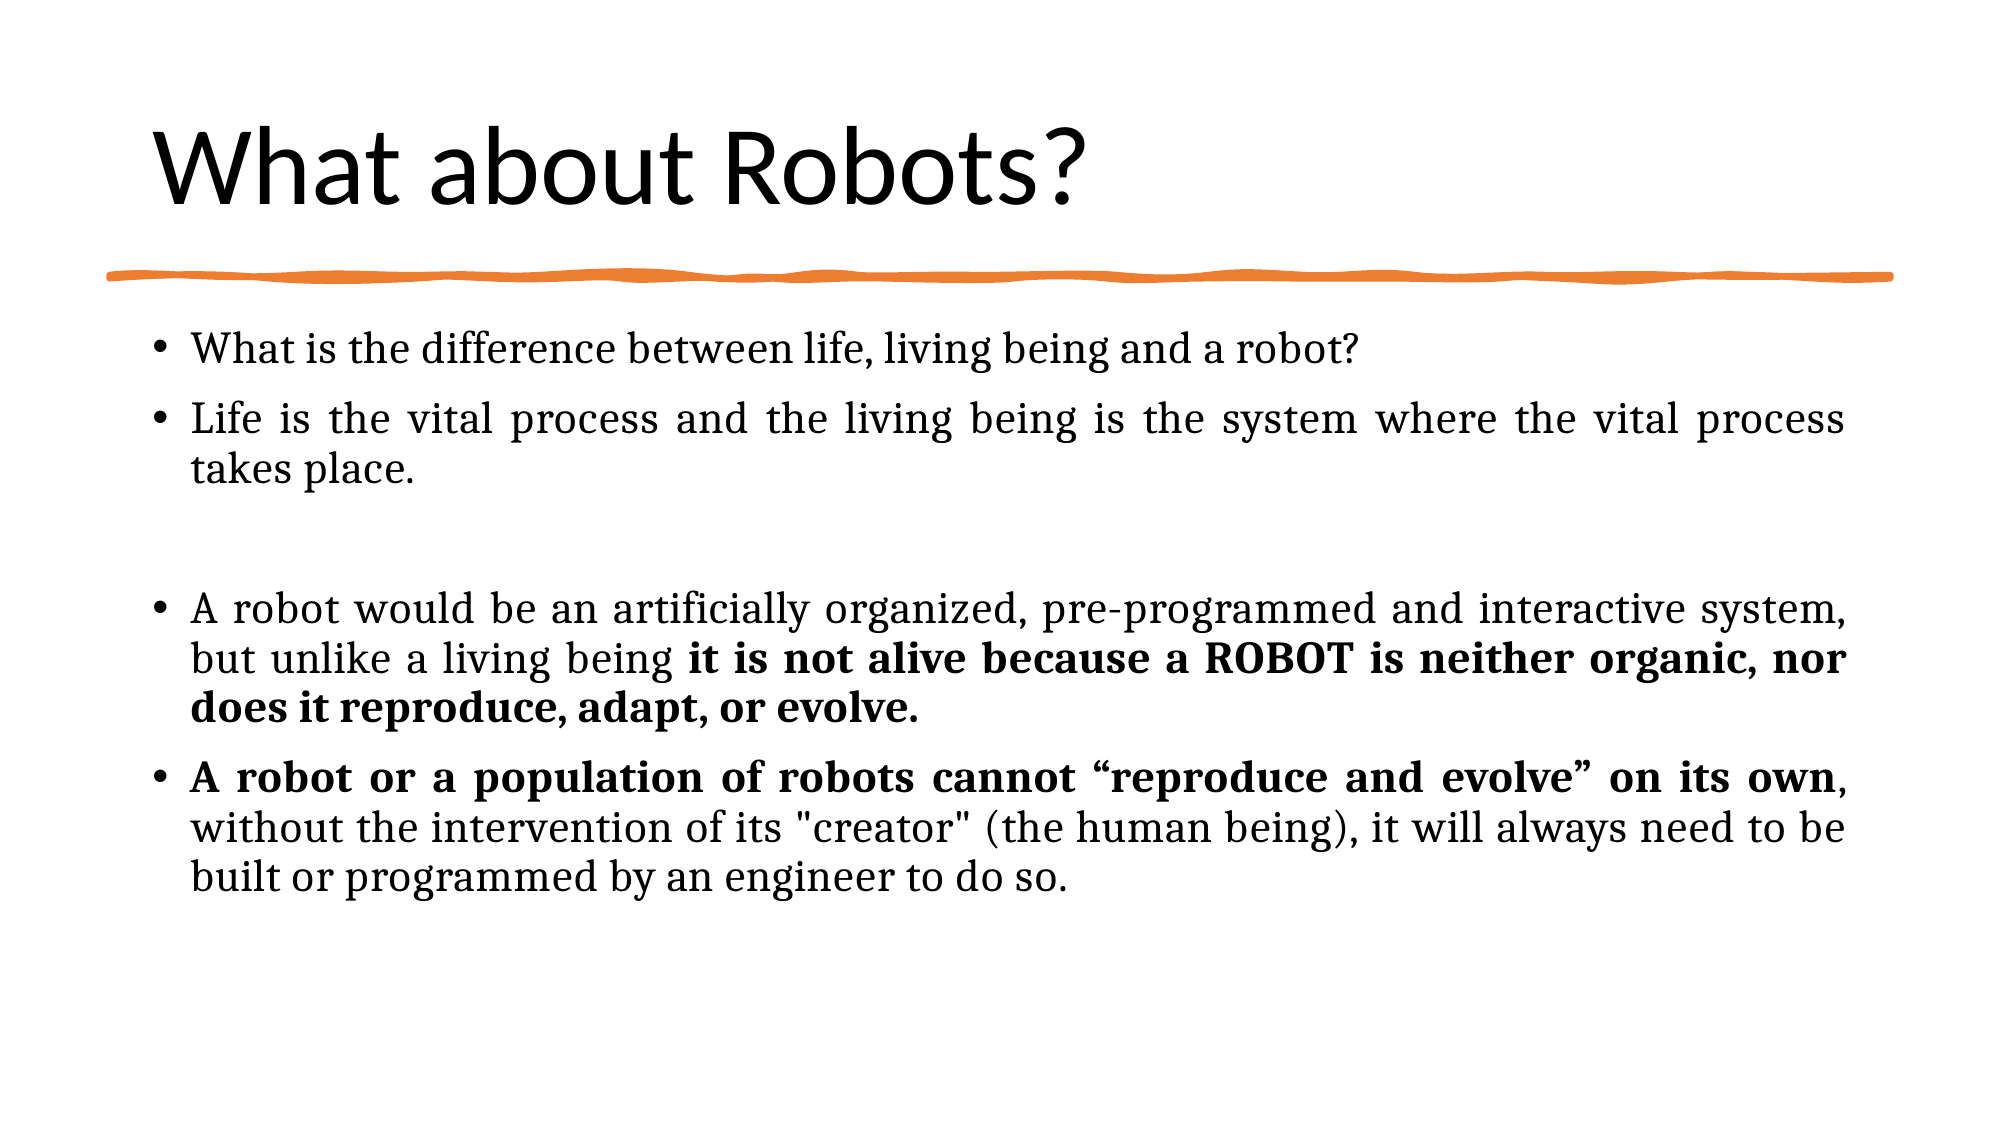

# What about Robots?

What is the difference between life, living being and a robot?
Life is the vital process and the living being is the system where the vital process takes place.

A robot would be an artificially organized, pre-programmed and interactive system, but unlike a living being it is not alive because a ROBOT is neither organic, nor does it reproduce, adapt, or evolve.
A robot or a population of robots cannot “reproduce and evolve” on its own, without the intervention of its "creator" (the human being), it will always need to be built or programmed by an engineer to do so.